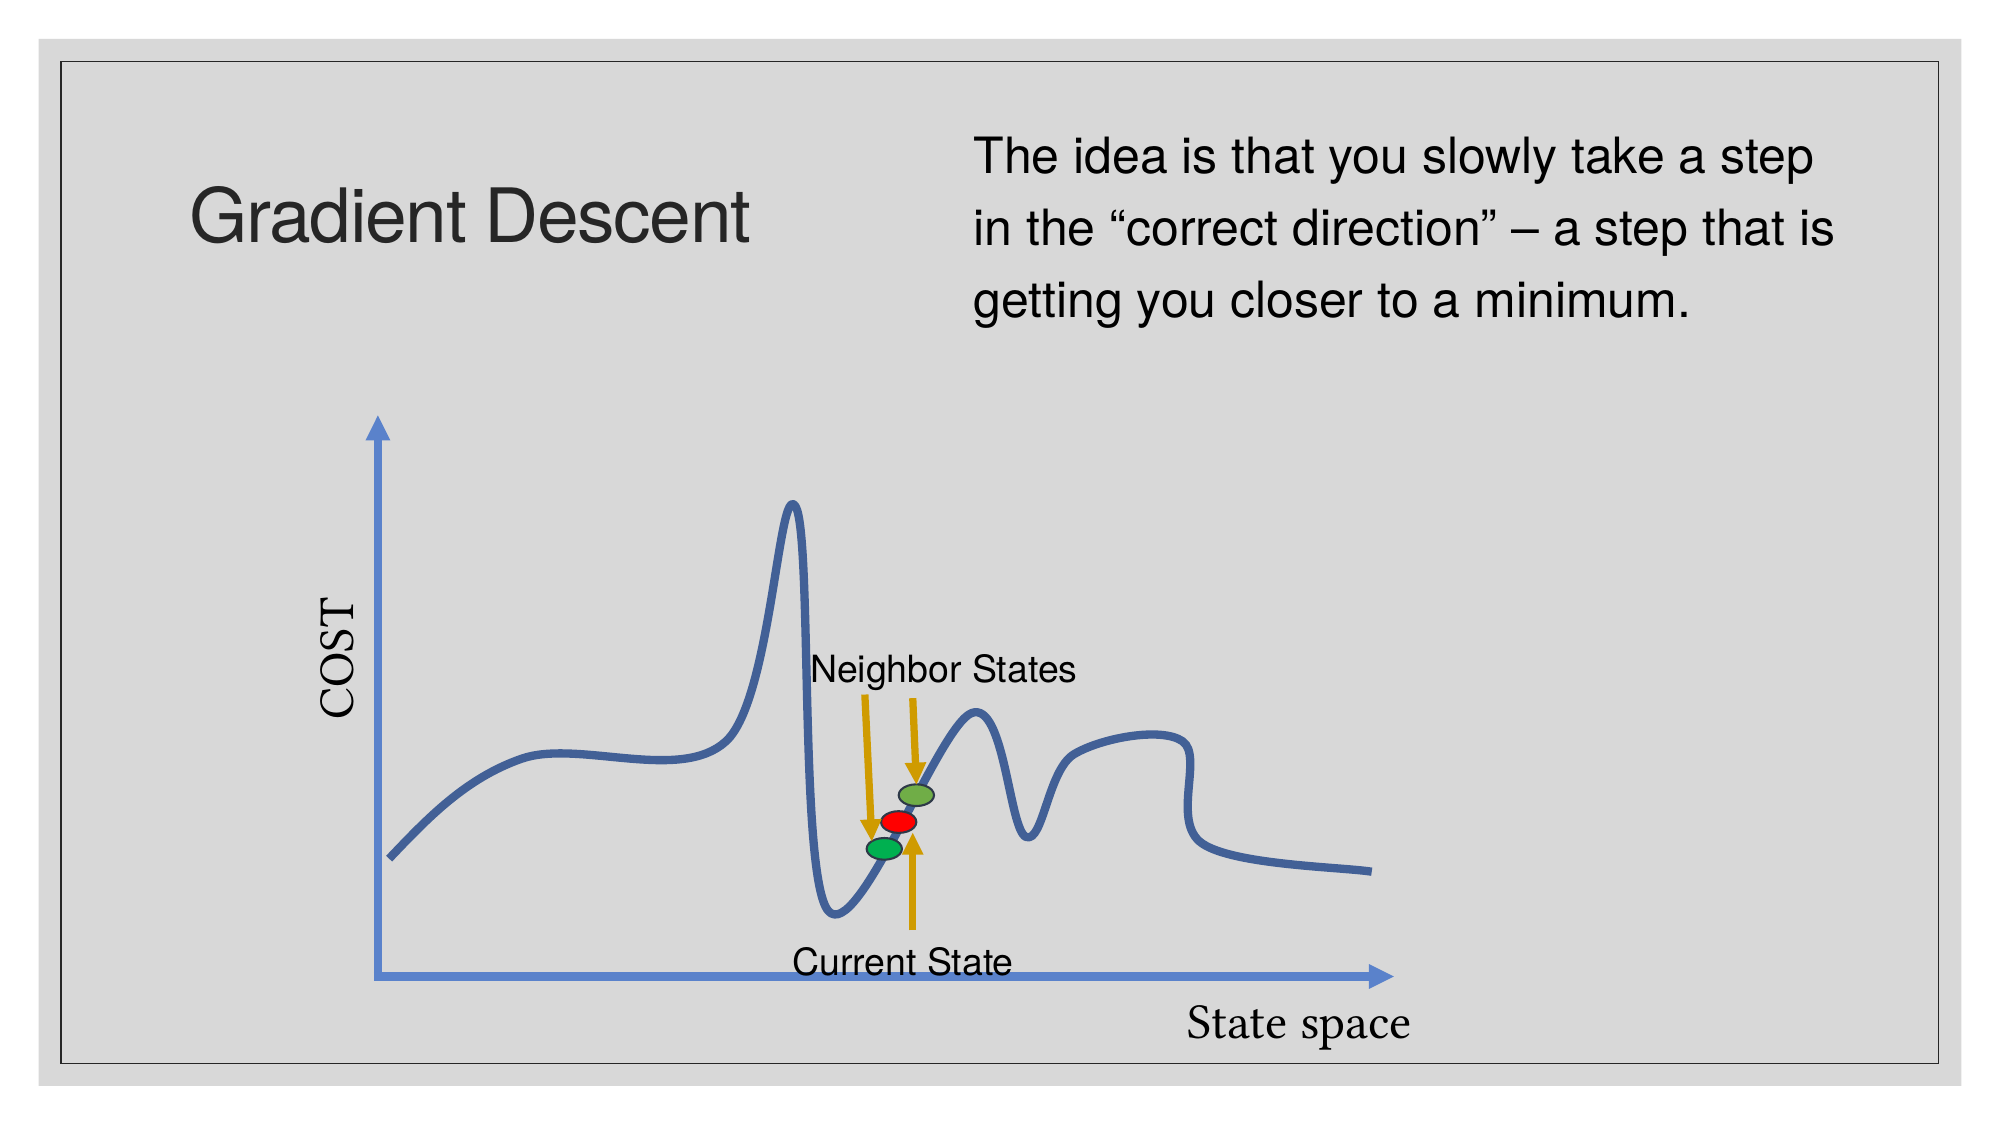

The idea is that you slowly take a step in the “correct direction” – a step that is getting you closer to a minimum.

# Gradient Descent

COST
Neighbor States

Current State
State space